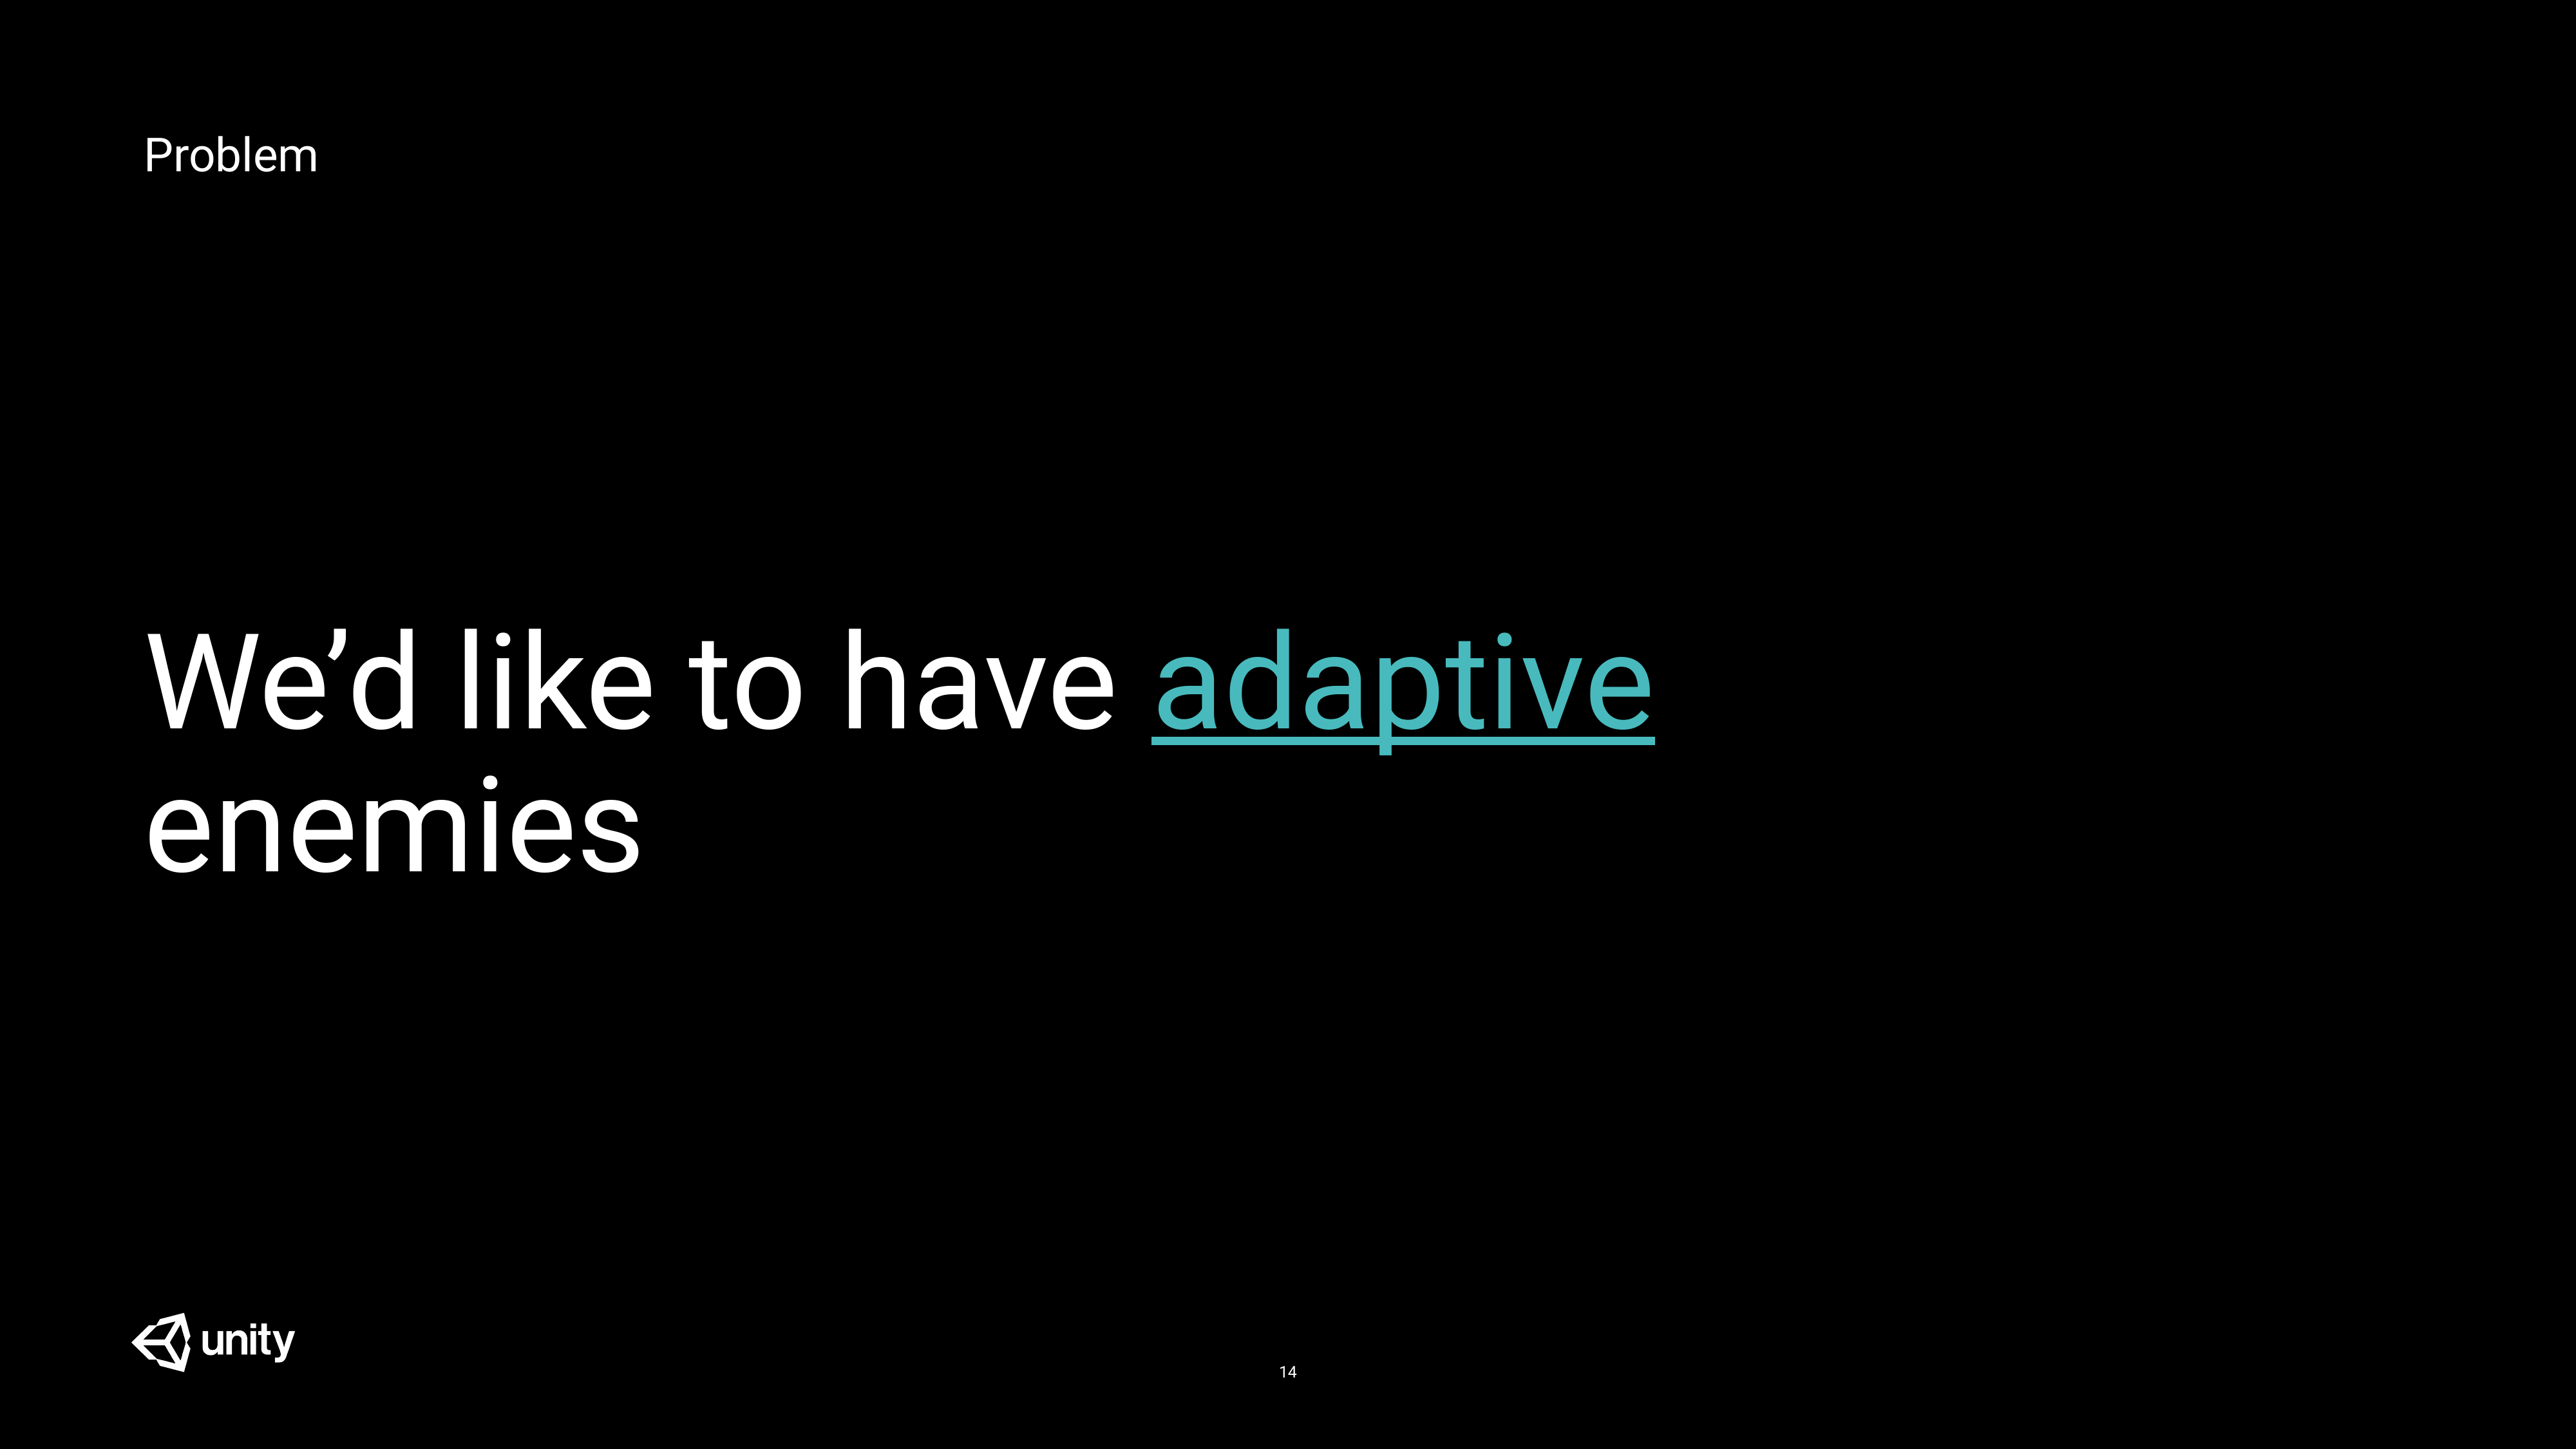

Problem
We’d like to have adaptive enemies
14